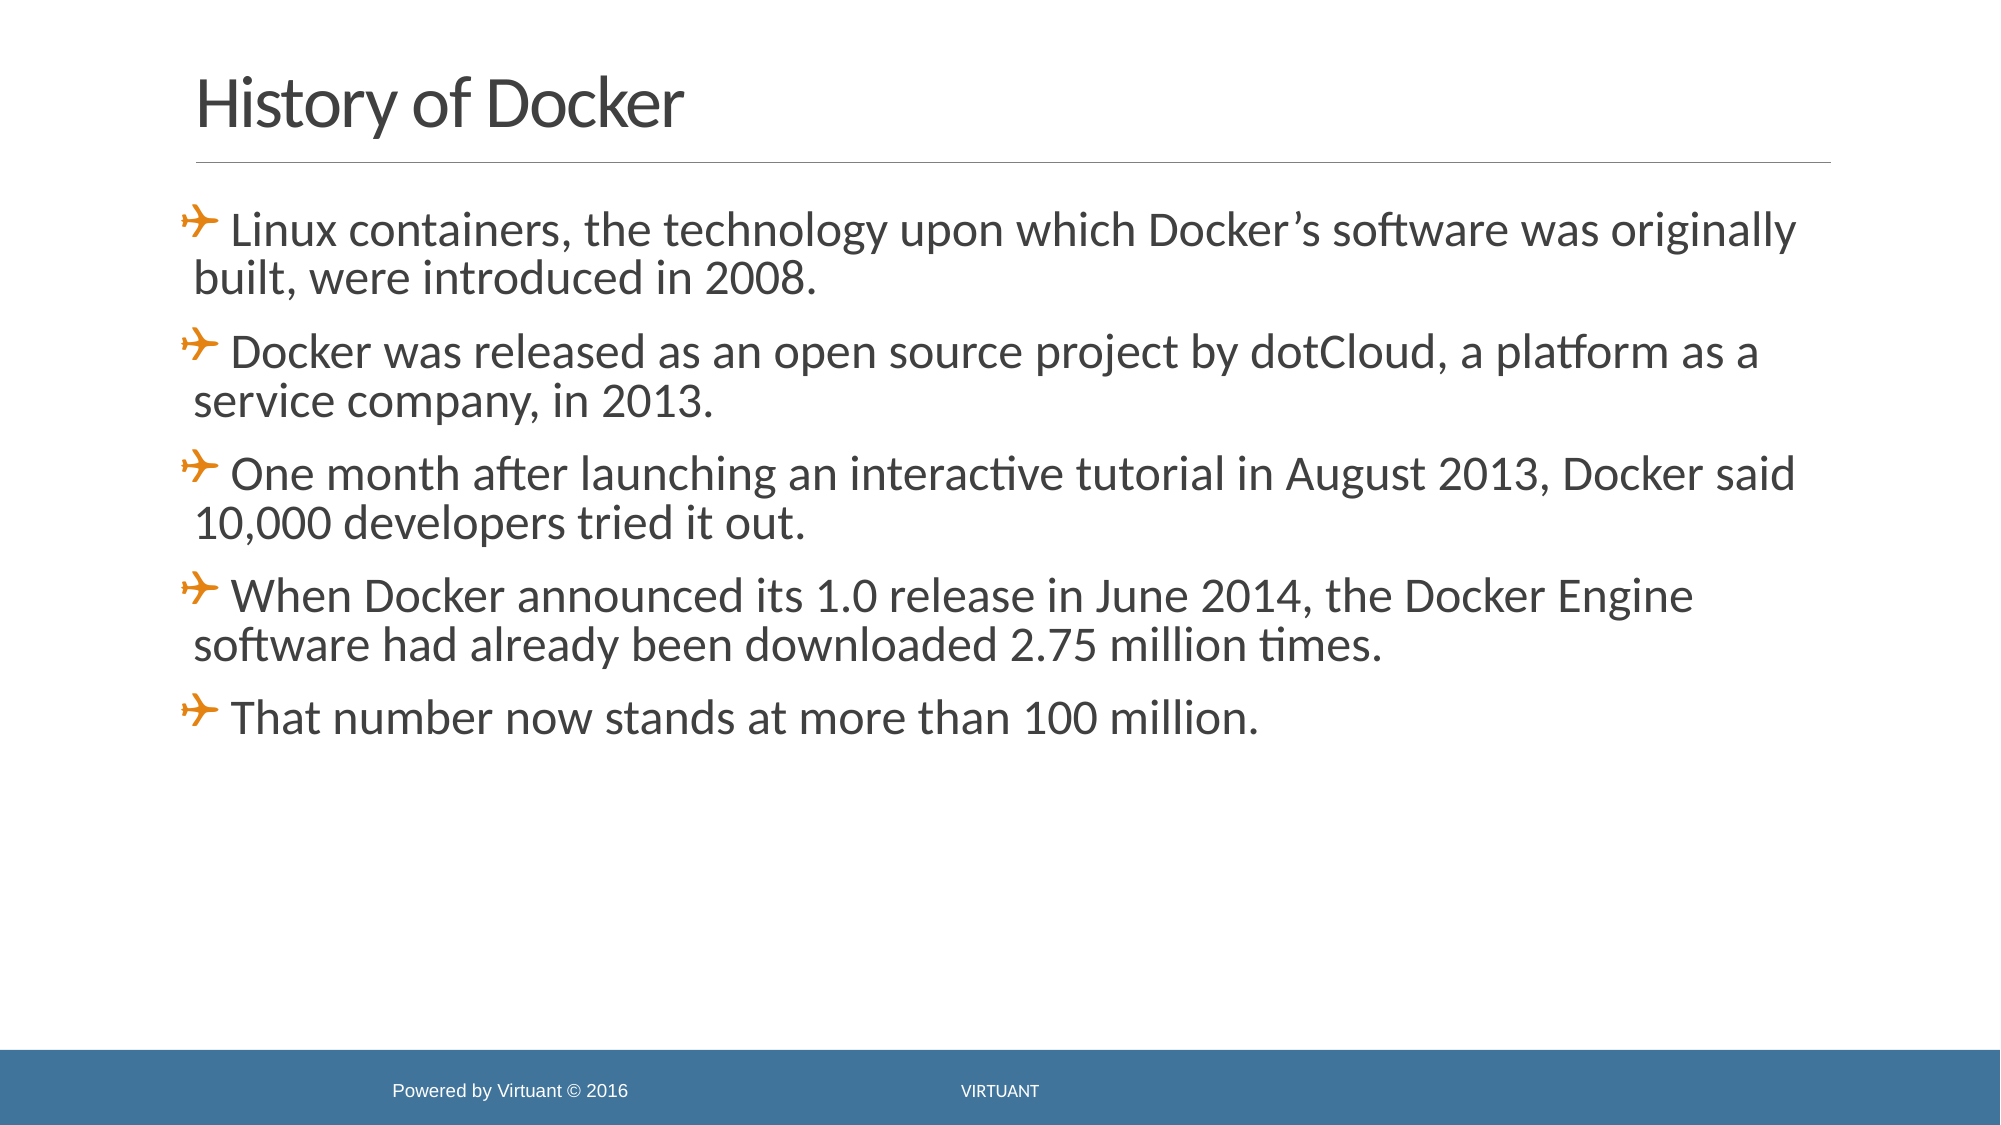

# History of Docker
 Linux containers, the technology upon which Docker’s software was originally built, were introduced in 2008.
 Docker was released as an open source project by dotCloud, a platform as a service company, in 2013.
 One month after launching an interactive tutorial in August 2013, Docker said 10,000 developers tried it out.
 When Docker announced its 1.0 release in June 2014, the Docker Engine software had already been downloaded 2.75 million times.
 That number now stands at more than 100 million.
Virtuant
Powered by Virtuant © 2016